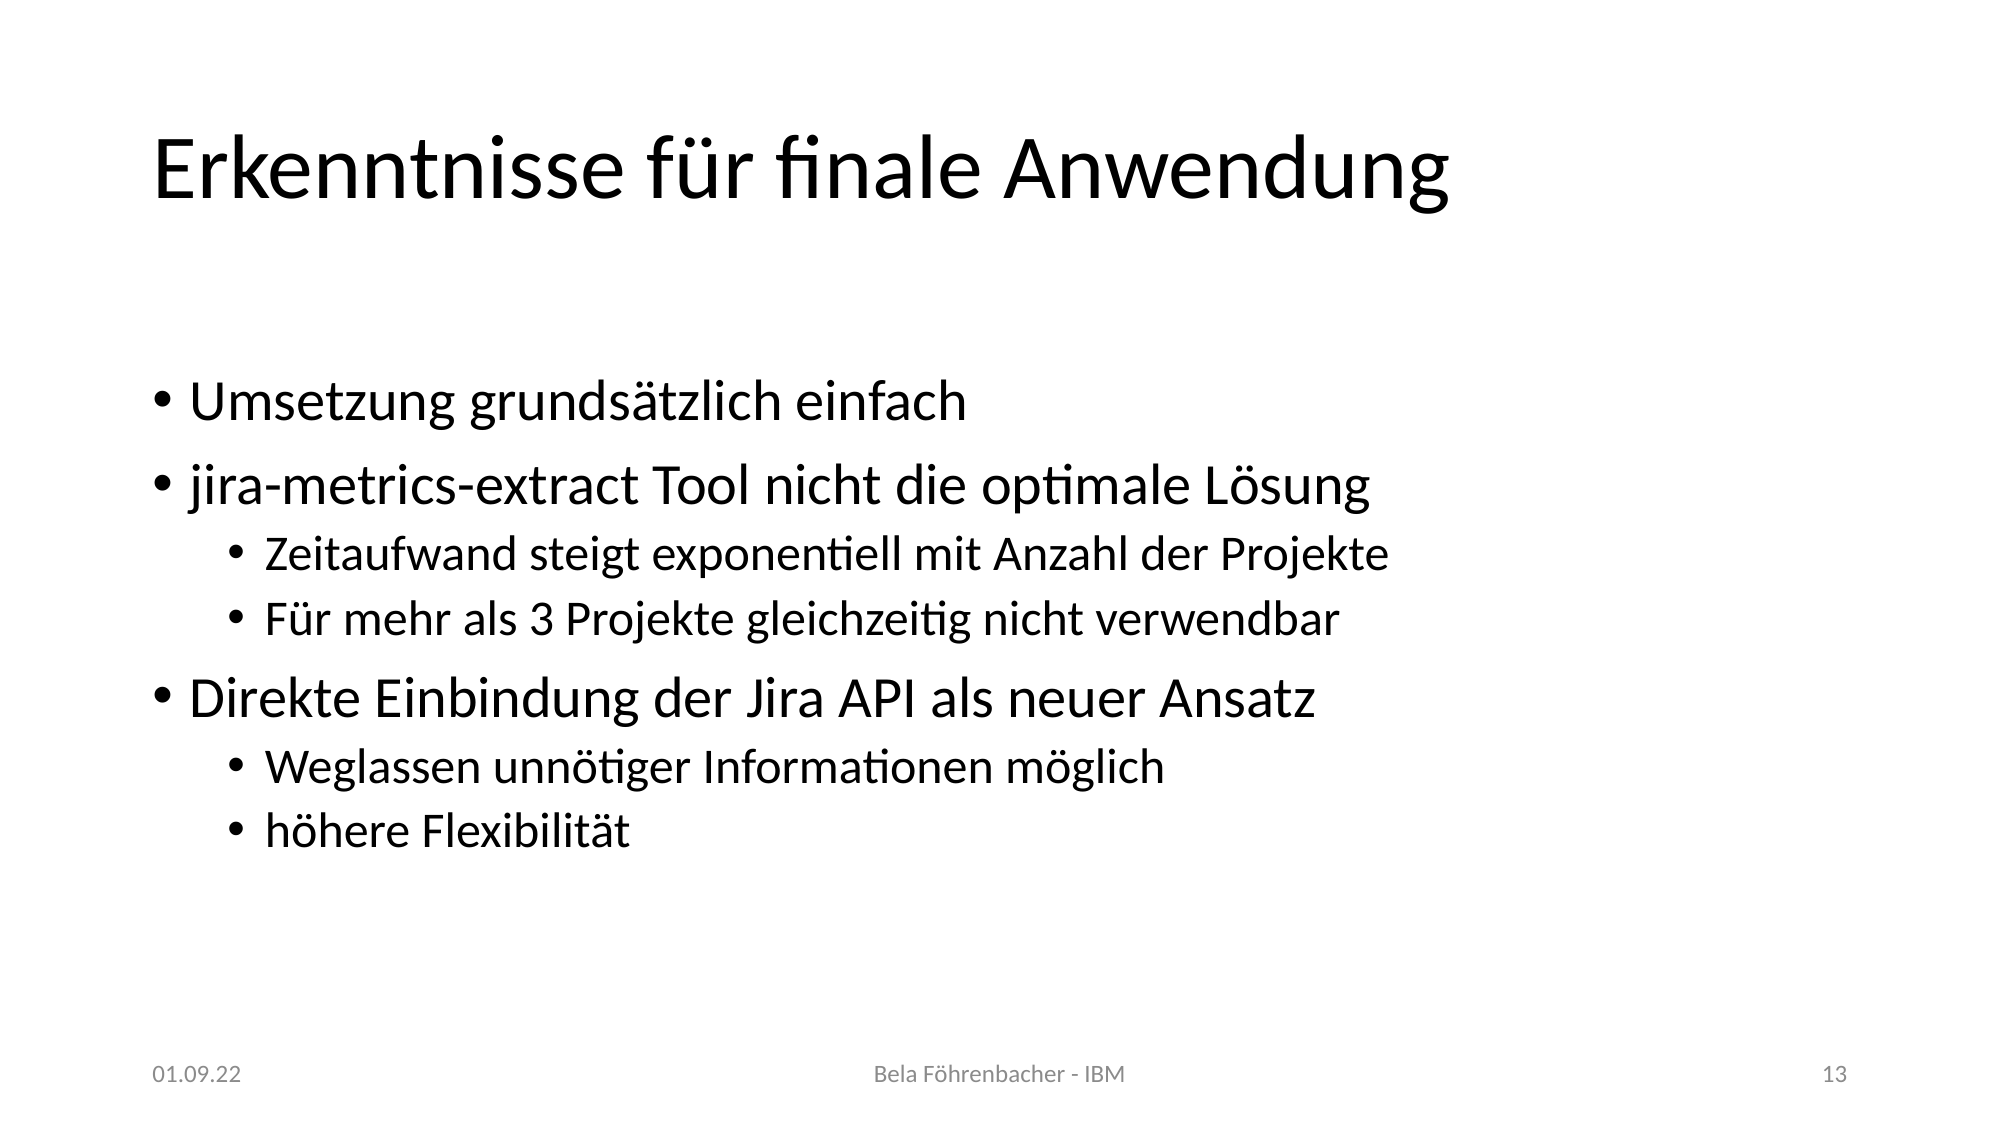

# Erkenntnisse für finale Anwendung
Umsetzung grundsätzlich einfach
jira-metrics-extract Tool nicht die optimale Lösung
Zeitaufwand steigt exponentiell mit Anzahl der Projekte
Für mehr als 3 Projekte gleichzeitig nicht verwendbar
Direkte Einbindung der Jira API als neuer Ansatz
Weglassen unnötiger Informationen möglich
höhere Flexibilität

01.09.22
Bela Föhrenbacher - IBM
13